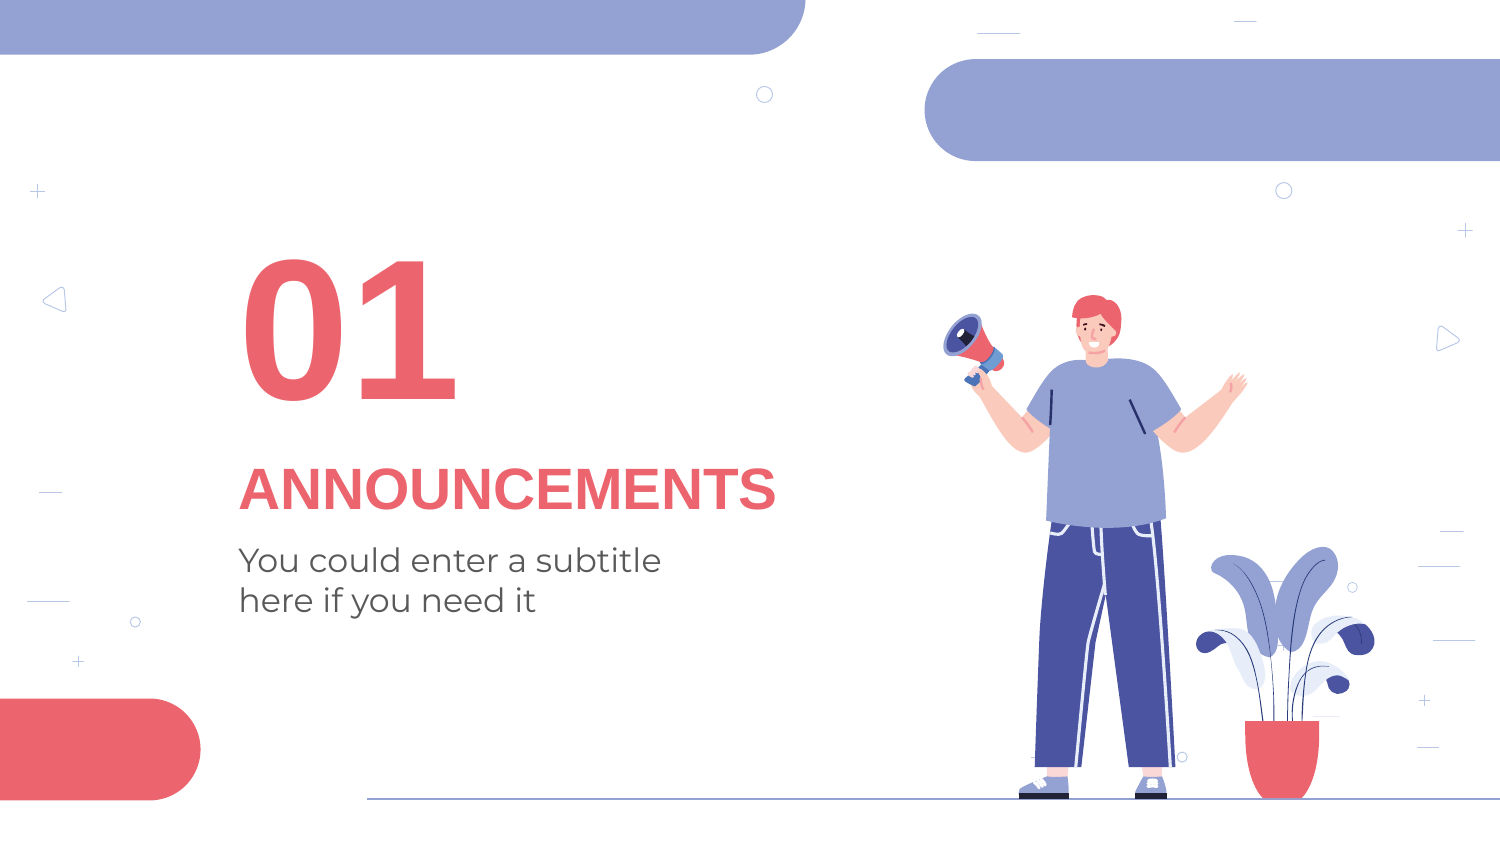

01

# ANNOUNCEMENTS
You could enter a subtitle here if you need it